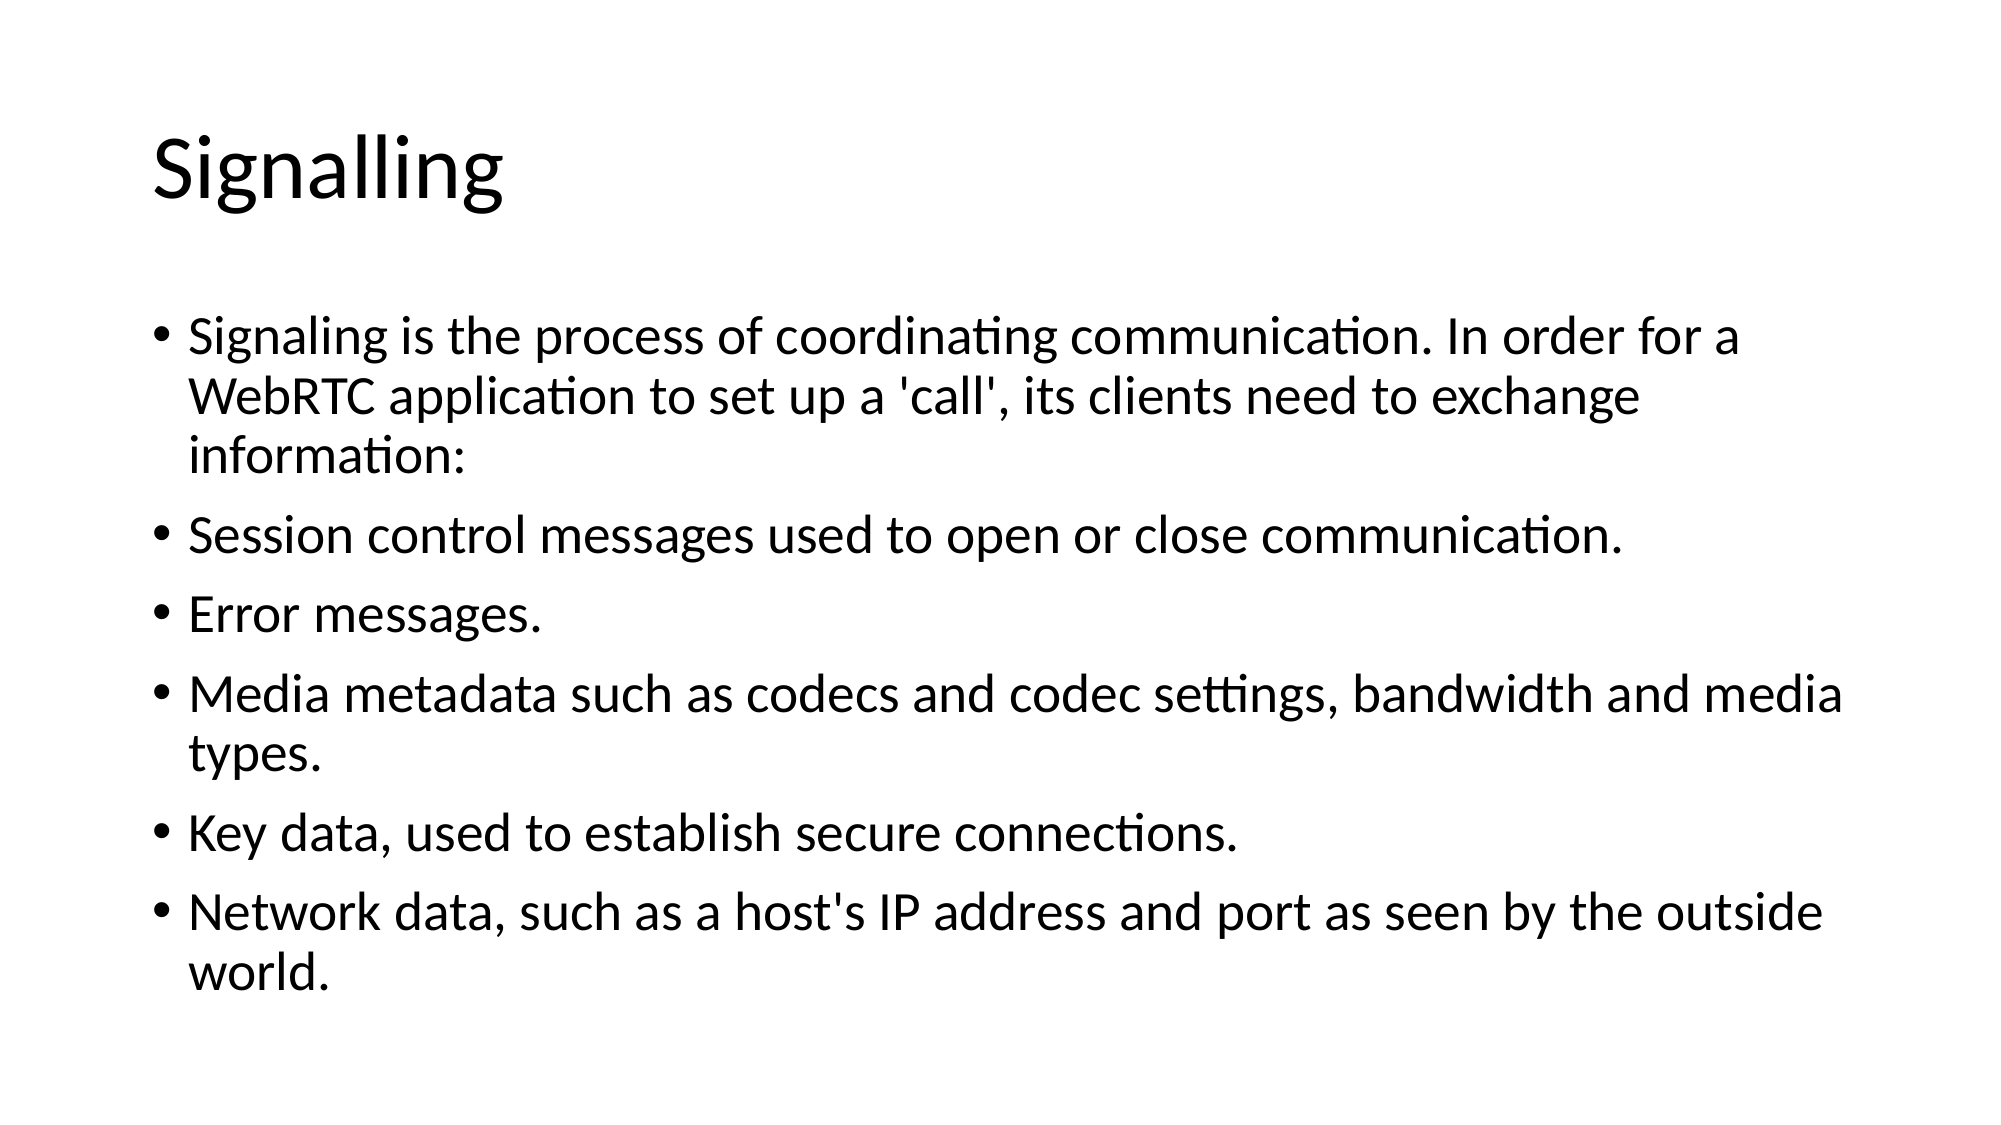

# Signalling
Signaling is the process of coordinating communication. In order for a WebRTC application to set up a 'call', its clients need to exchange information:
Session control messages used to open or close communication.
Error messages.
Media metadata such as codecs and codec settings, bandwidth and media types.
Key data, used to establish secure connections.
Network data, such as a host's IP address and port as seen by the outside world.